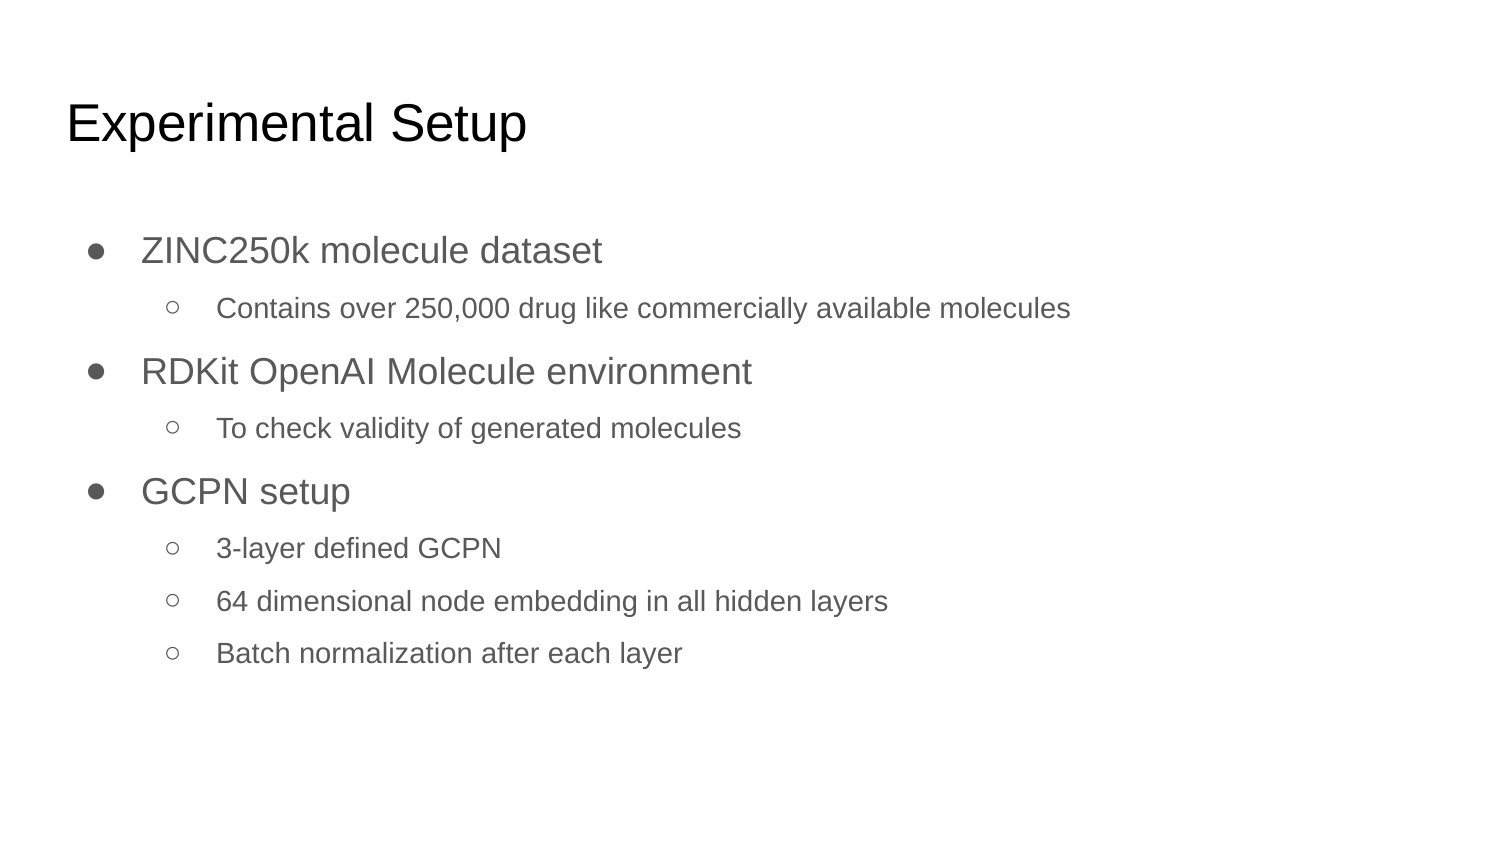

# Experimental Setup
ZINC250k molecule dataset
Contains over 250,000 drug like commercially available molecules
RDKit OpenAI Molecule environment
To check validity of generated molecules
GCPN setup
3-layer defined GCPN
64 dimensional node embedding in all hidden layers
Batch normalization after each layer